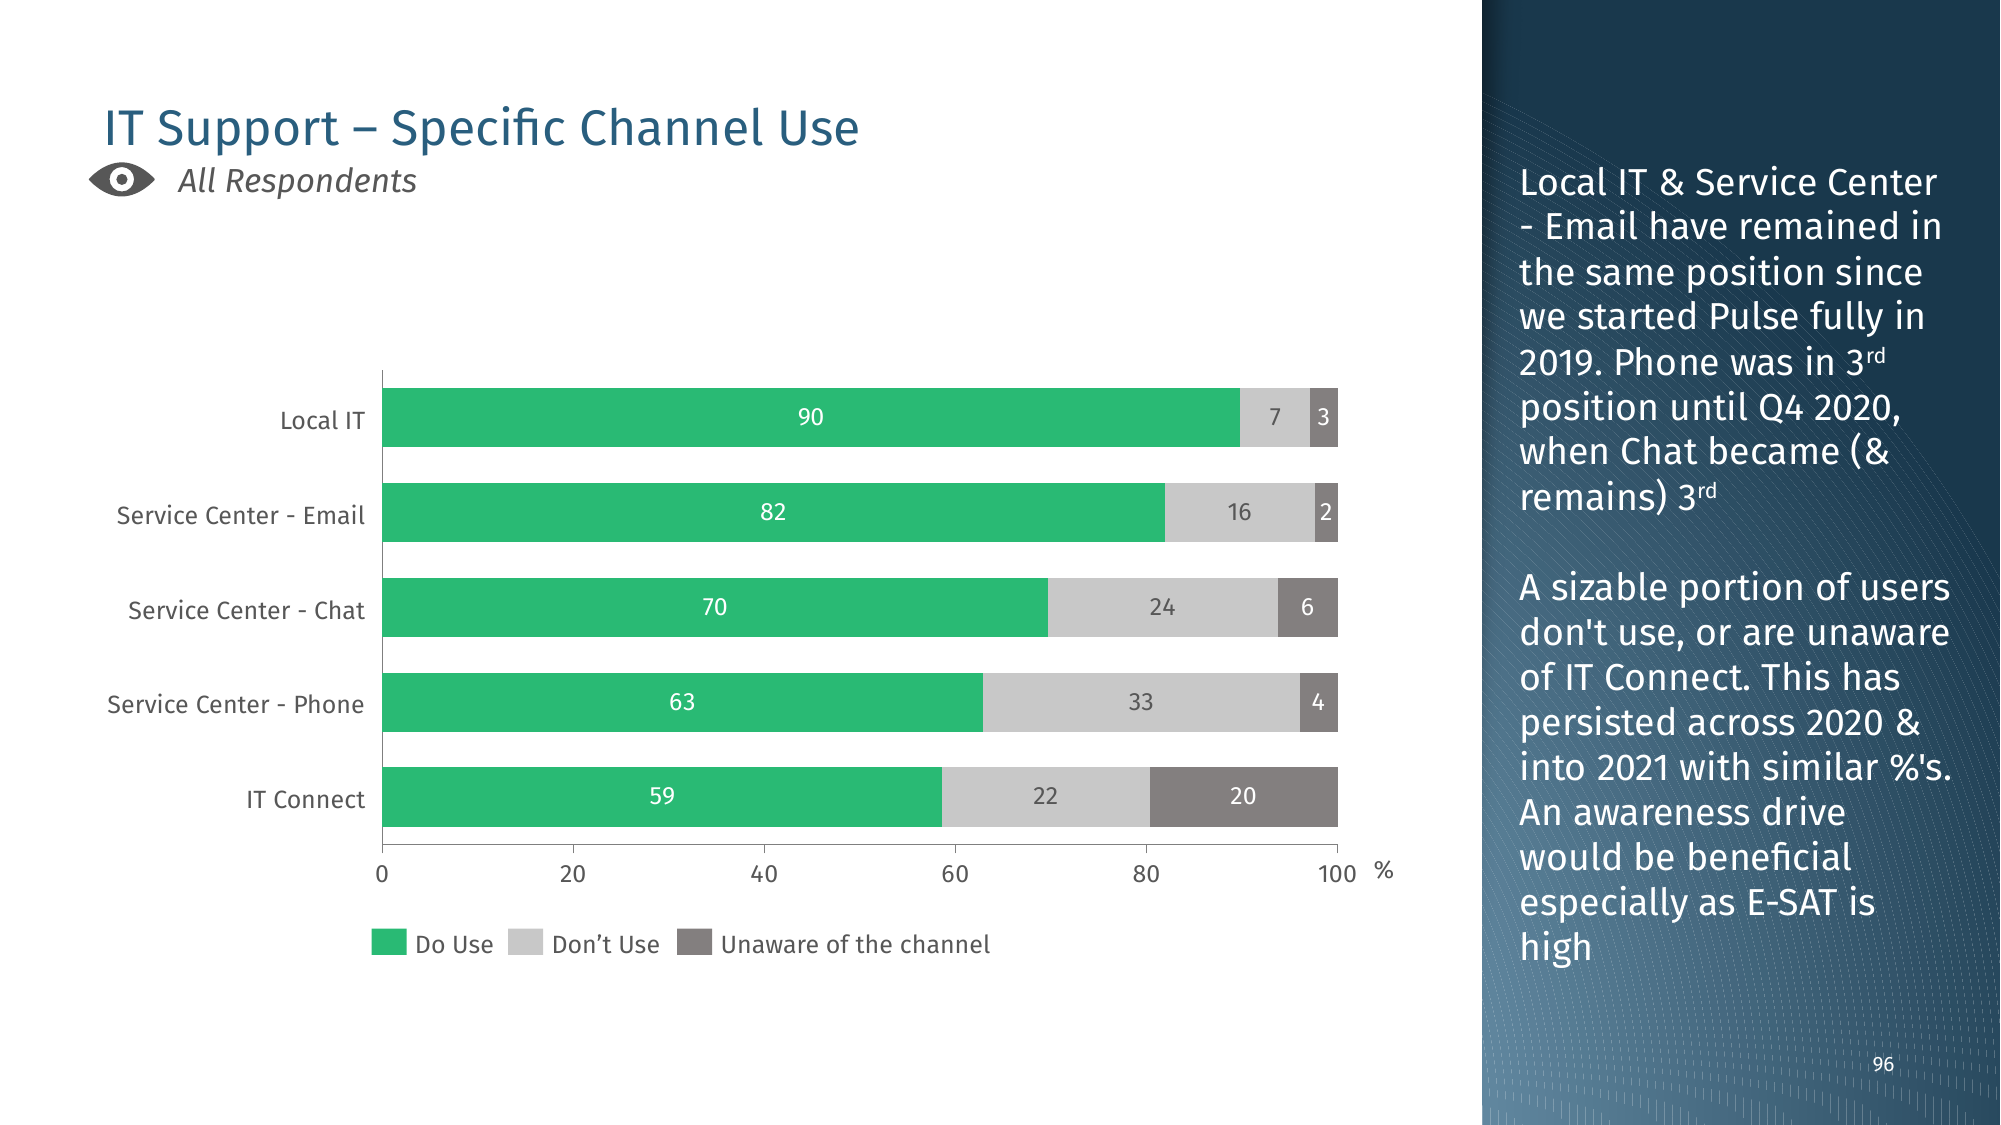

Local IT & Service Center - Email have remained in the same position since we started Pulse fully in 2019. Phone was in 3rd position until Q4 2020, when Chat became (& remains) 3rd

A sizable portion of users don't use, or are unaware of IT Connect. This has persisted across 2020 & into 2021 with similar %'s. An awareness drive would be beneficial especially as E-SAT is high
# IT Support – Specific Channel Use

All Respondents

### Chart

| Category |  |  |  |
|---|---|---|---|
Local IT
Service Center - Email
Service Center - Chat
Service Center - Phone
IT Connect
%

Do Use
Don’t Use
Unaware of the channel